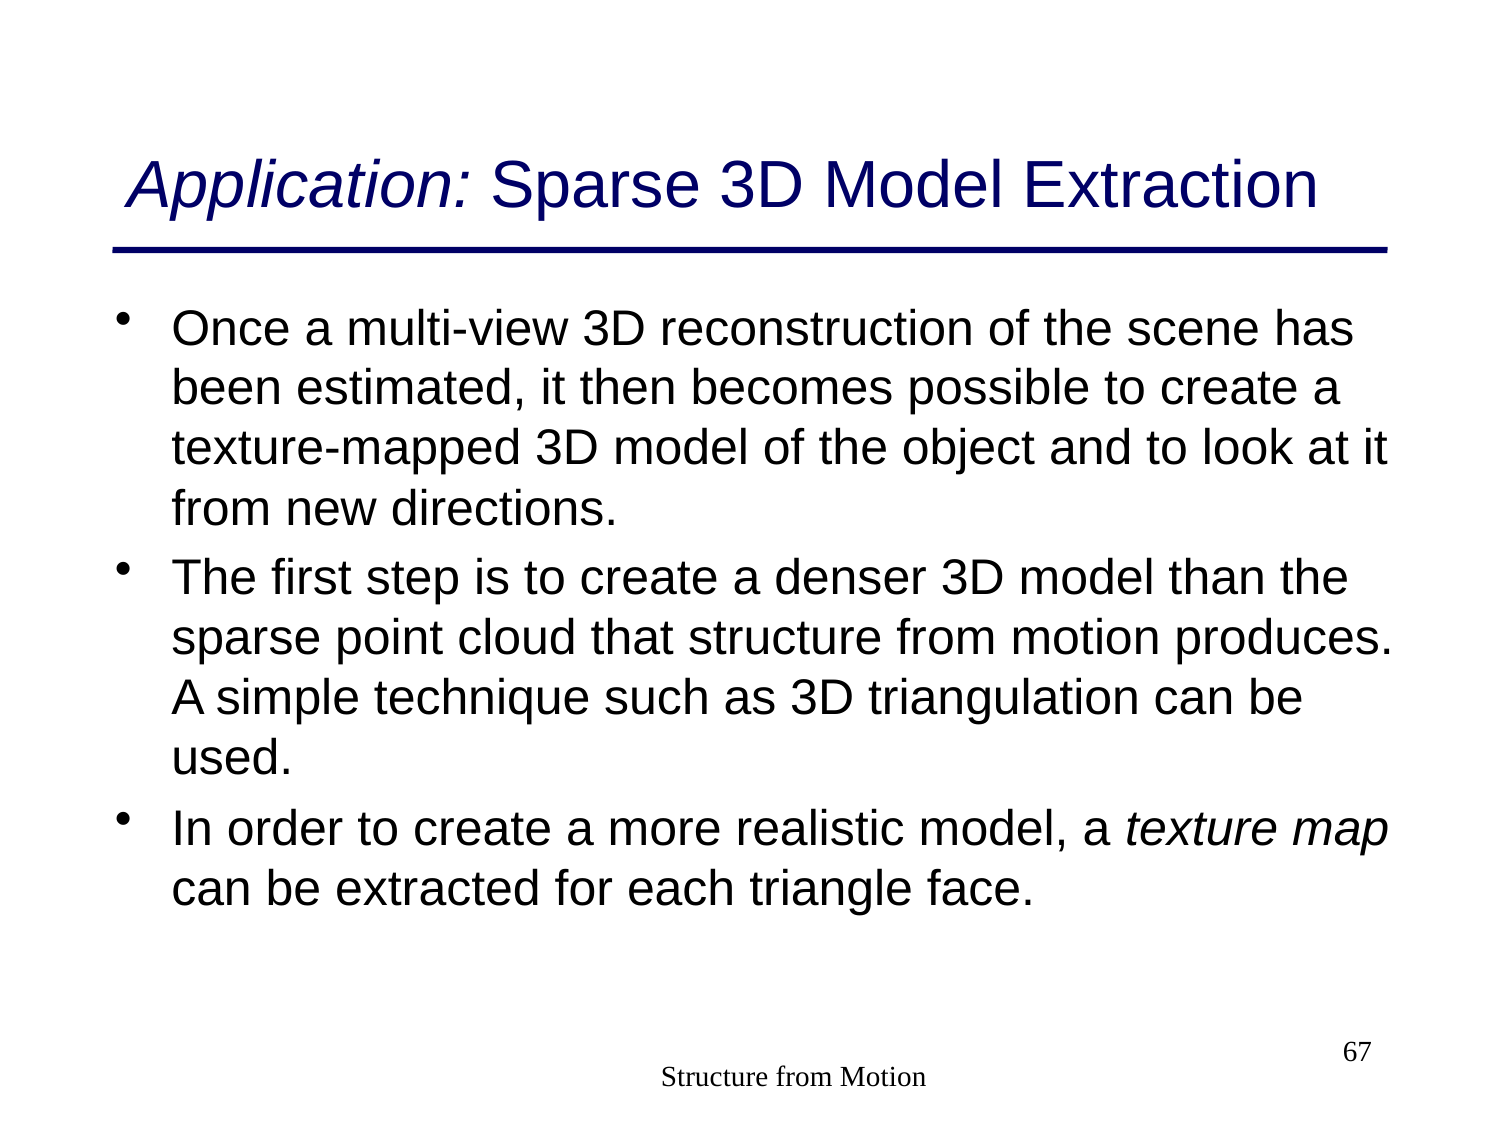

# Application: Sparse 3D Model Extraction
Once a multi-view 3D reconstruction of the scene has been estimated, it then becomes possible to create a texture-mapped 3D model of the object and to look at it from new directions.
The first step is to create a denser 3D model than the sparse point cloud that structure from motion produces. A simple technique such as 3D triangulation can be used.
In order to create a more realistic model, a texture map can be extracted for each triangle face.

67
Structure from Motion